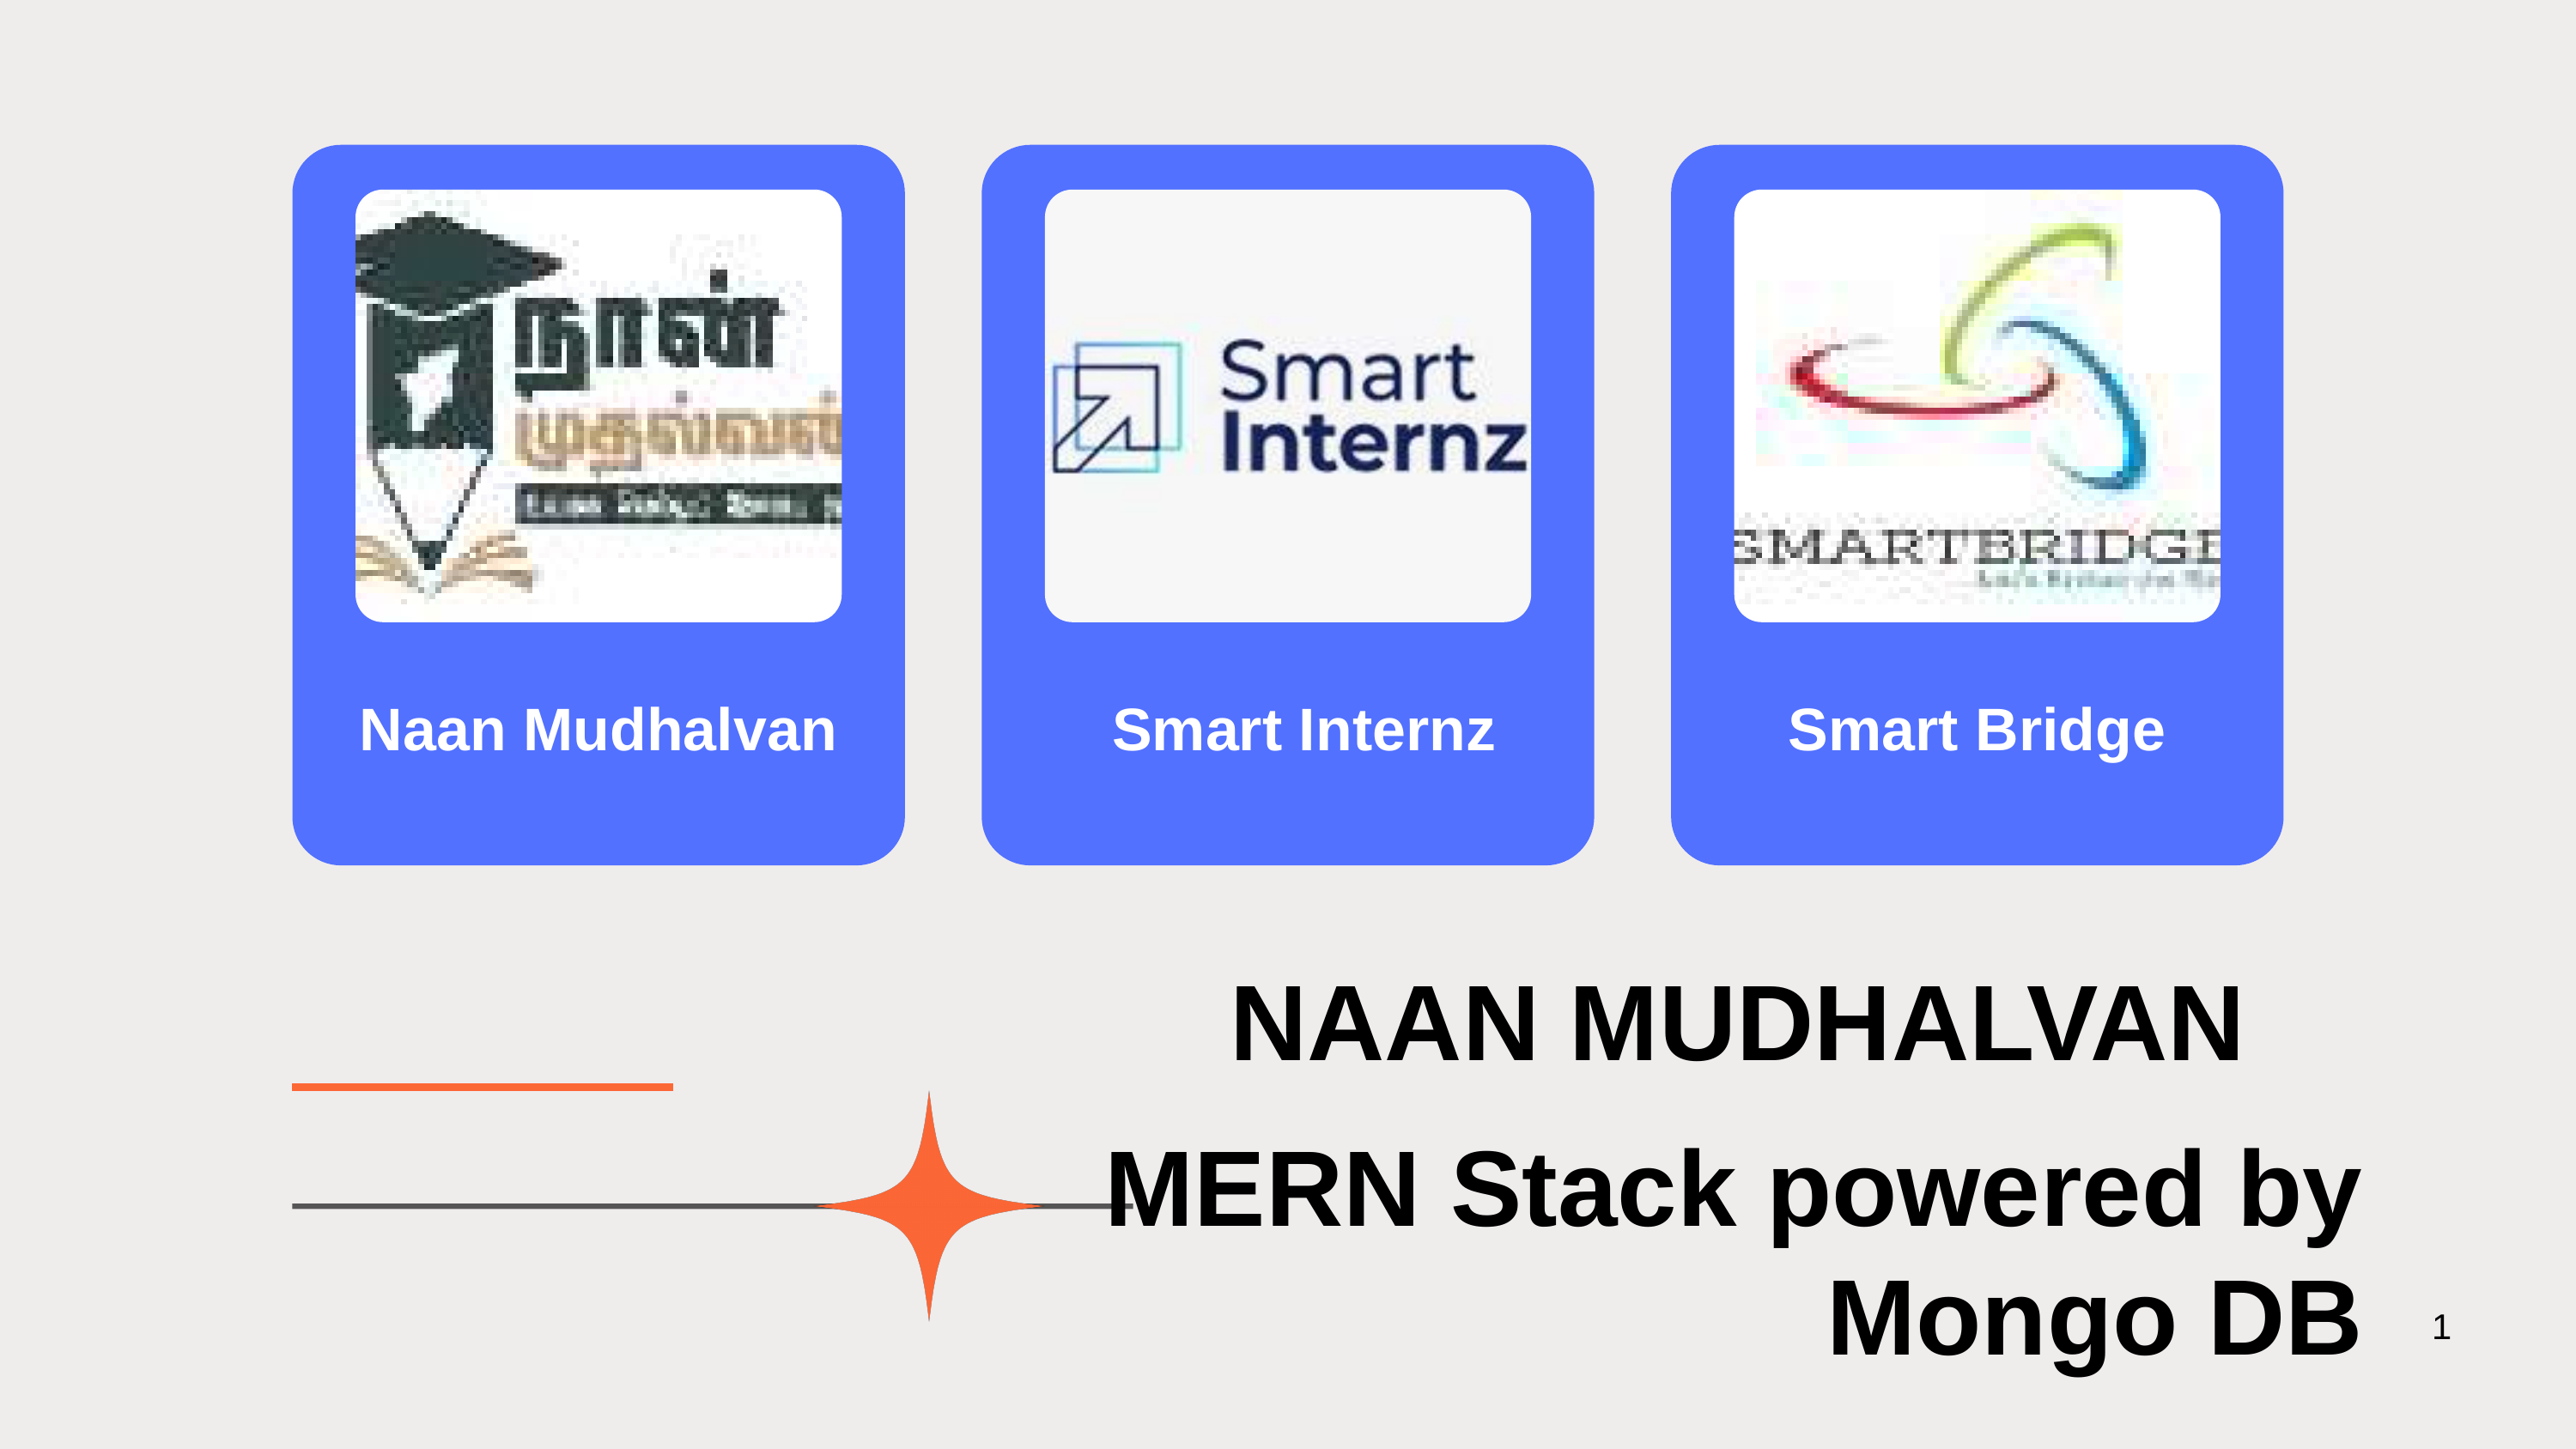

Naan Mudhalvan
Smart Internz
Smart Bridge

NAAN MUDHALVAN

MERN Stack powered by Mongo DB

1